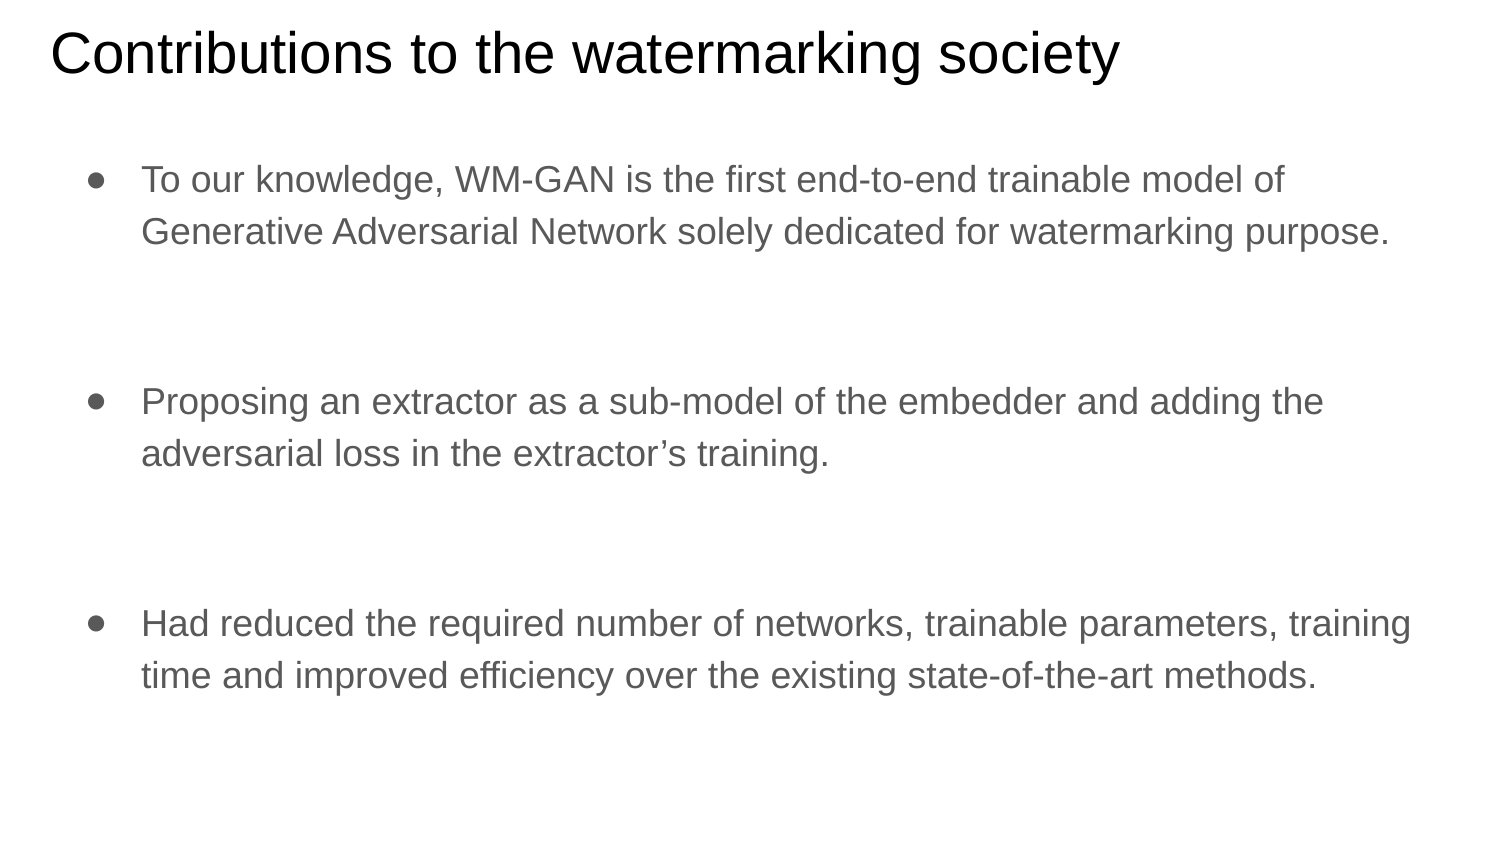

# Contributions to the watermarking society
To our knowledge, WM-GAN is the first end-to-end trainable model of Generative Adversarial Network solely dedicated for watermarking purpose.

Proposing an extractor as a sub-model of the embedder and adding the adversarial loss in the extractor’s training.

Had reduced the required number of networks, trainable parameters, training time and improved efficiency over the existing state-of-the-art methods.